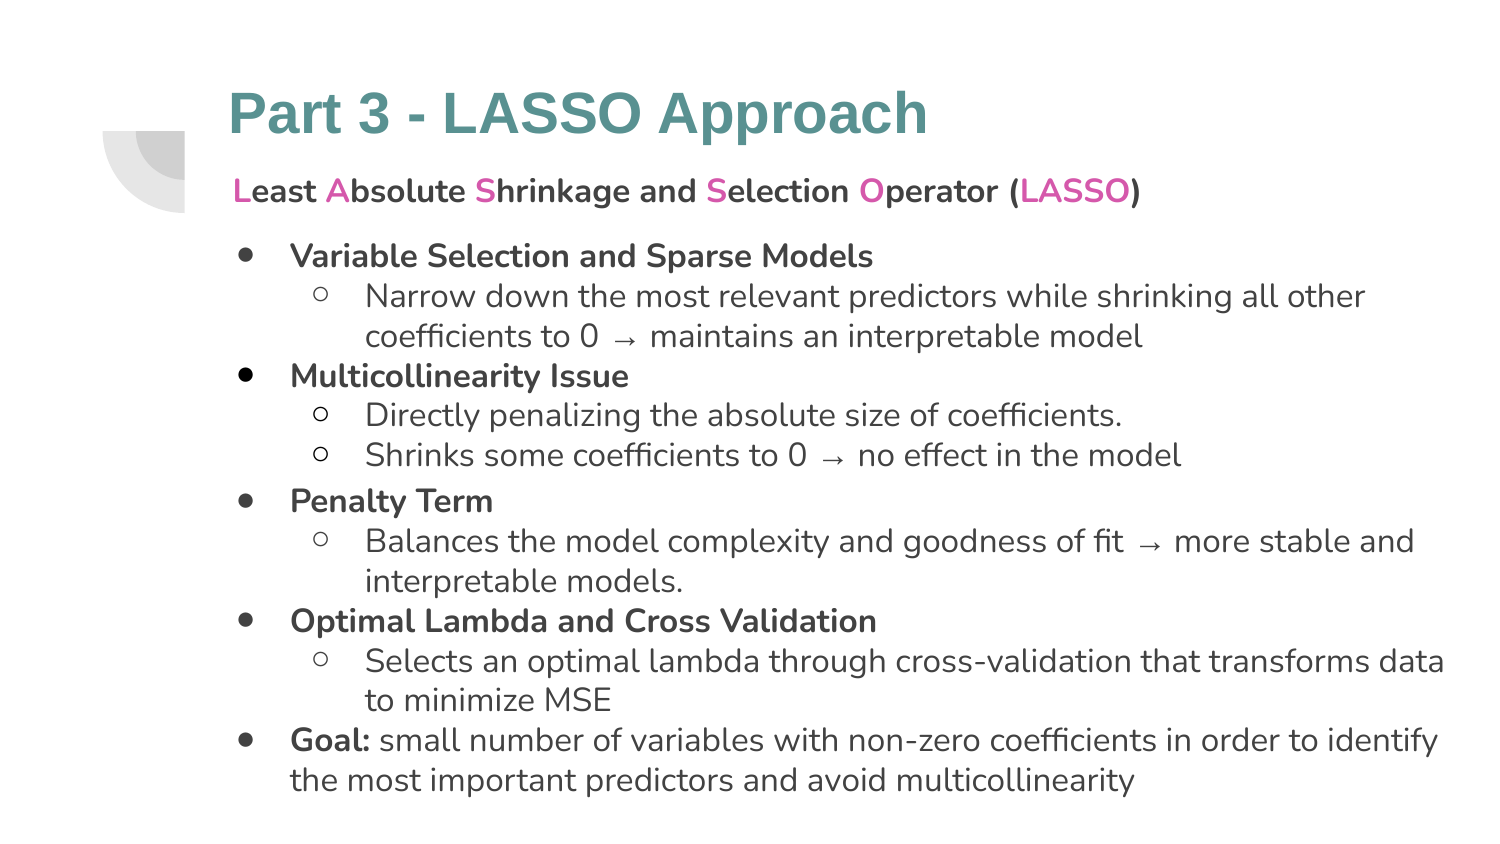

# Part 3 - LASSO Approach
  Least Absolute Shrinkage and Selection Operator (LASSO)
Variable Selection and Sparse Models
Narrow down the most relevant predictors while shrinking all other coefficients to 0 → maintains an interpretable model
Multicollinearity Issue
Directly penalizing the absolute size of coefficients.
Shrinks some coefficients to 0 → no effect in the model
Penalty Term
Balances the model complexity and goodness of fit → more stable and interpretable models.
Optimal Lambda and Cross Validation
Selects an optimal lambda through cross-validation that transforms data to minimize MSE
Goal: small number of variables with non-zero coefficients in order to identify the most important predictors and avoid multicollinearity